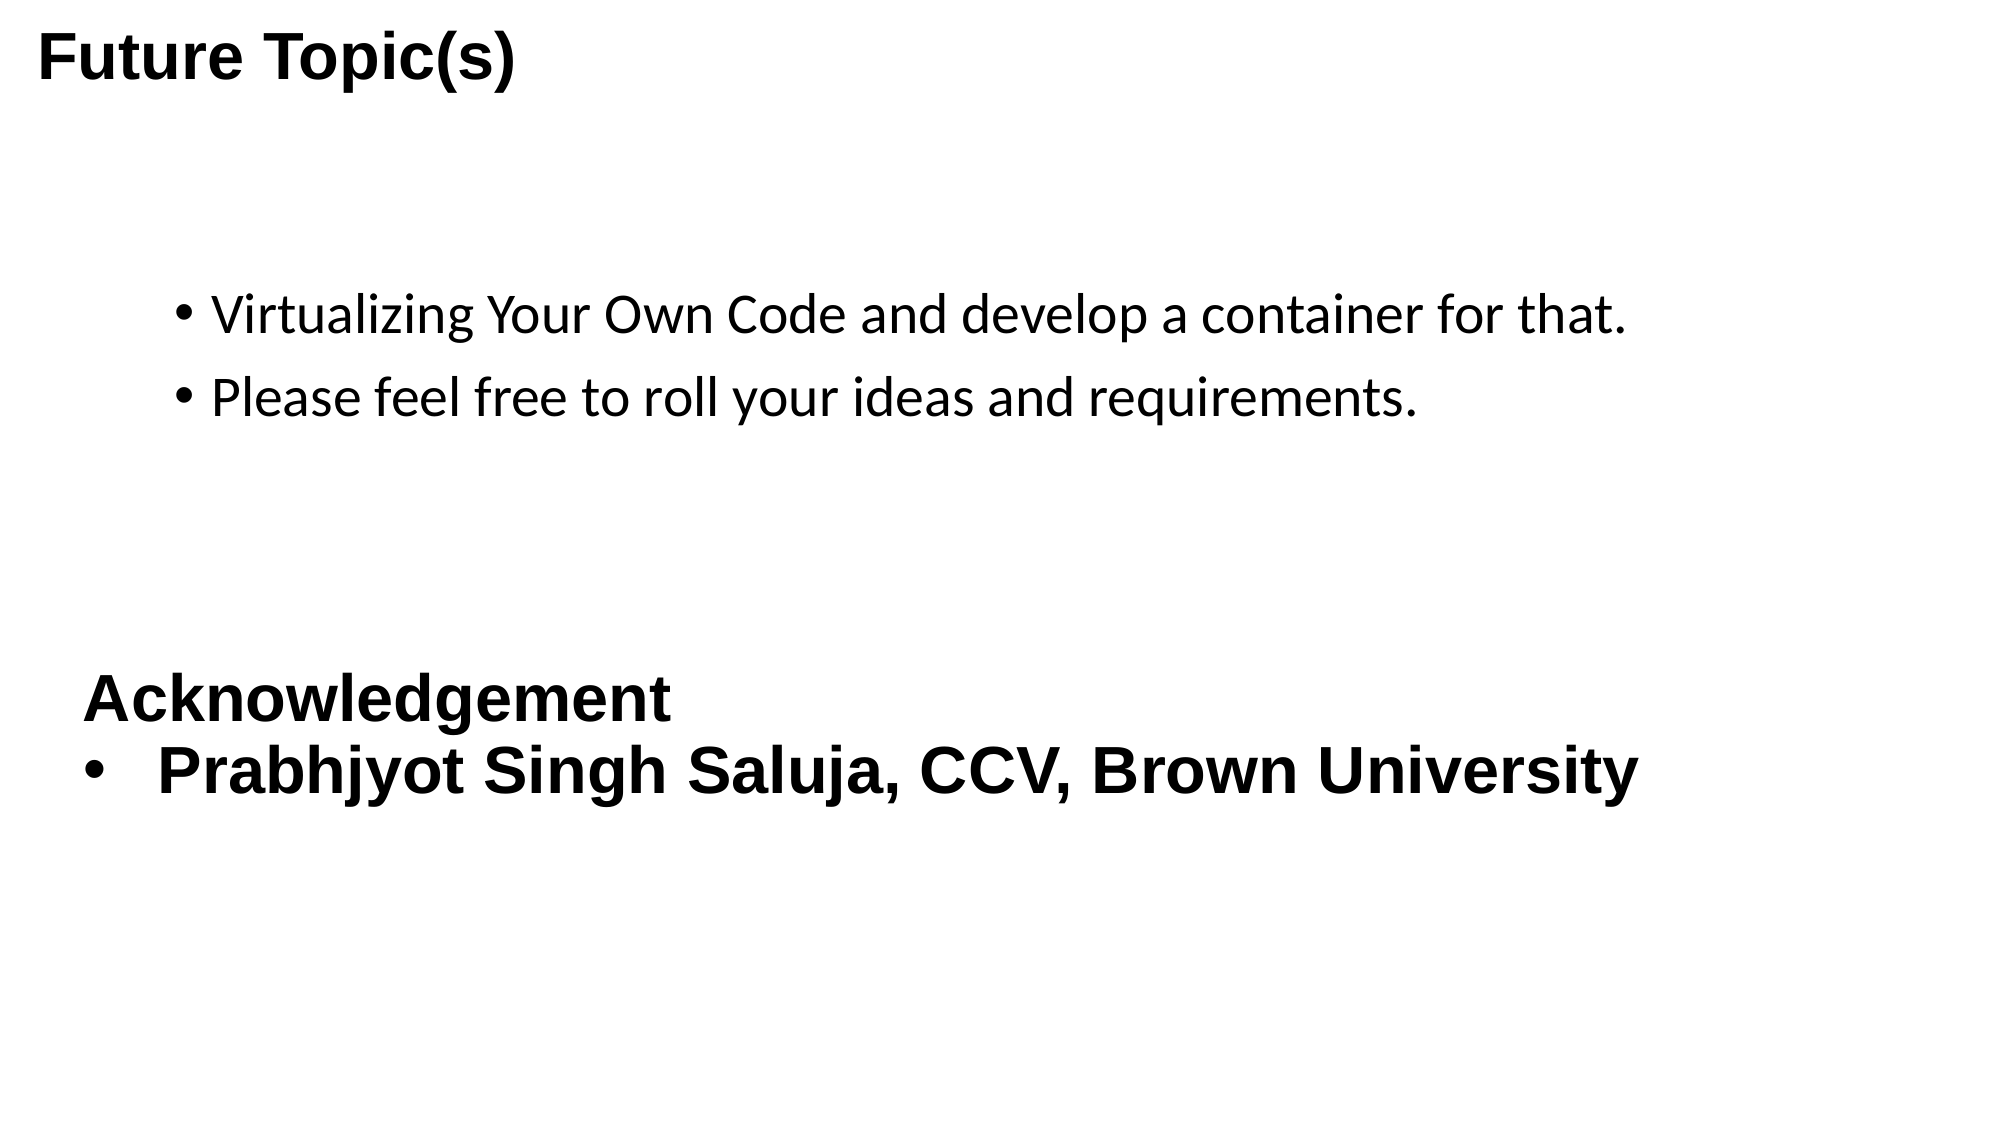

# Future Topic(s)
Virtualizing Your Own Code and develop a container for that.
Please feel free to roll your ideas and requirements.
Acknowledgement
Prabhjyot Singh Saluja, CCV, Brown University